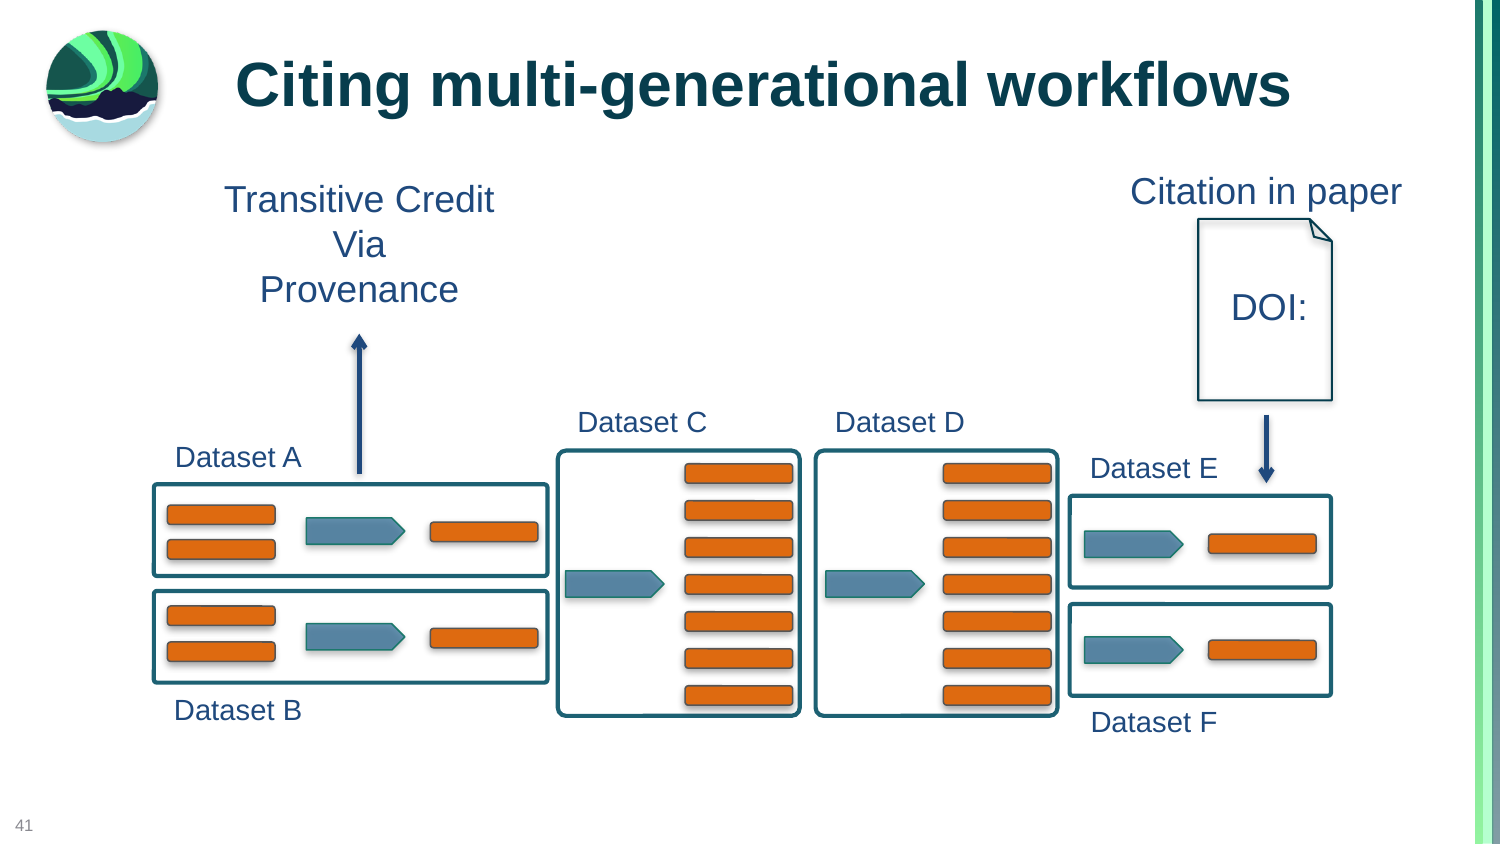

# Citing multi-generational workflows
Citation in paper
Transitive Credit
Via
Provenance

DOI:
Dataset C
Dataset D
Dataset A
Dataset E

Dataset B

Dataset F
41